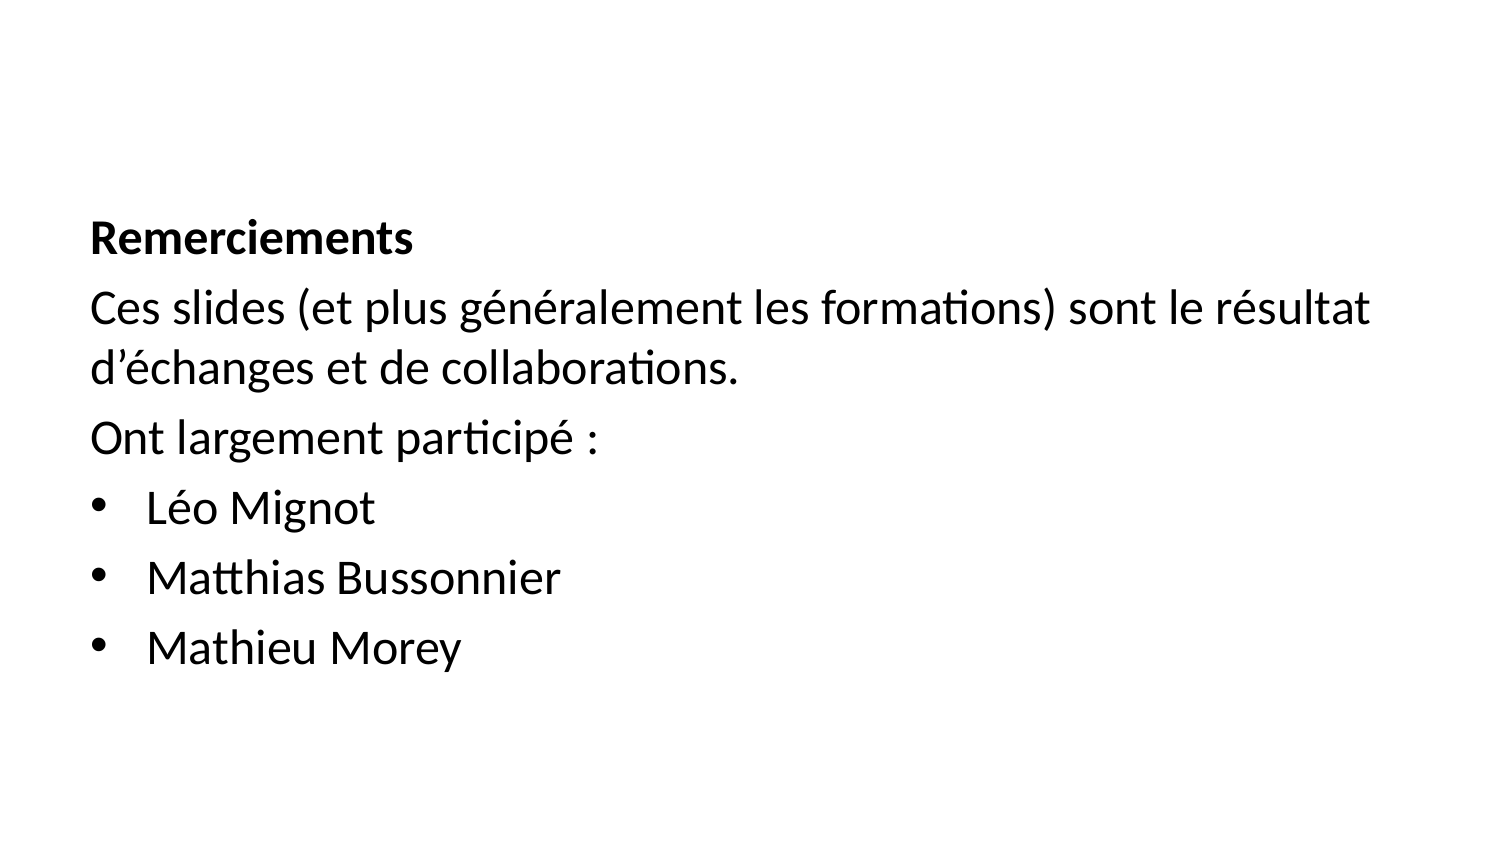

Remerciements
Ces slides (et plus généralement les formations) sont le résultat d’échanges et de collaborations.
Ont largement participé :
Léo Mignot
Matthias Bussonnier
Mathieu Morey